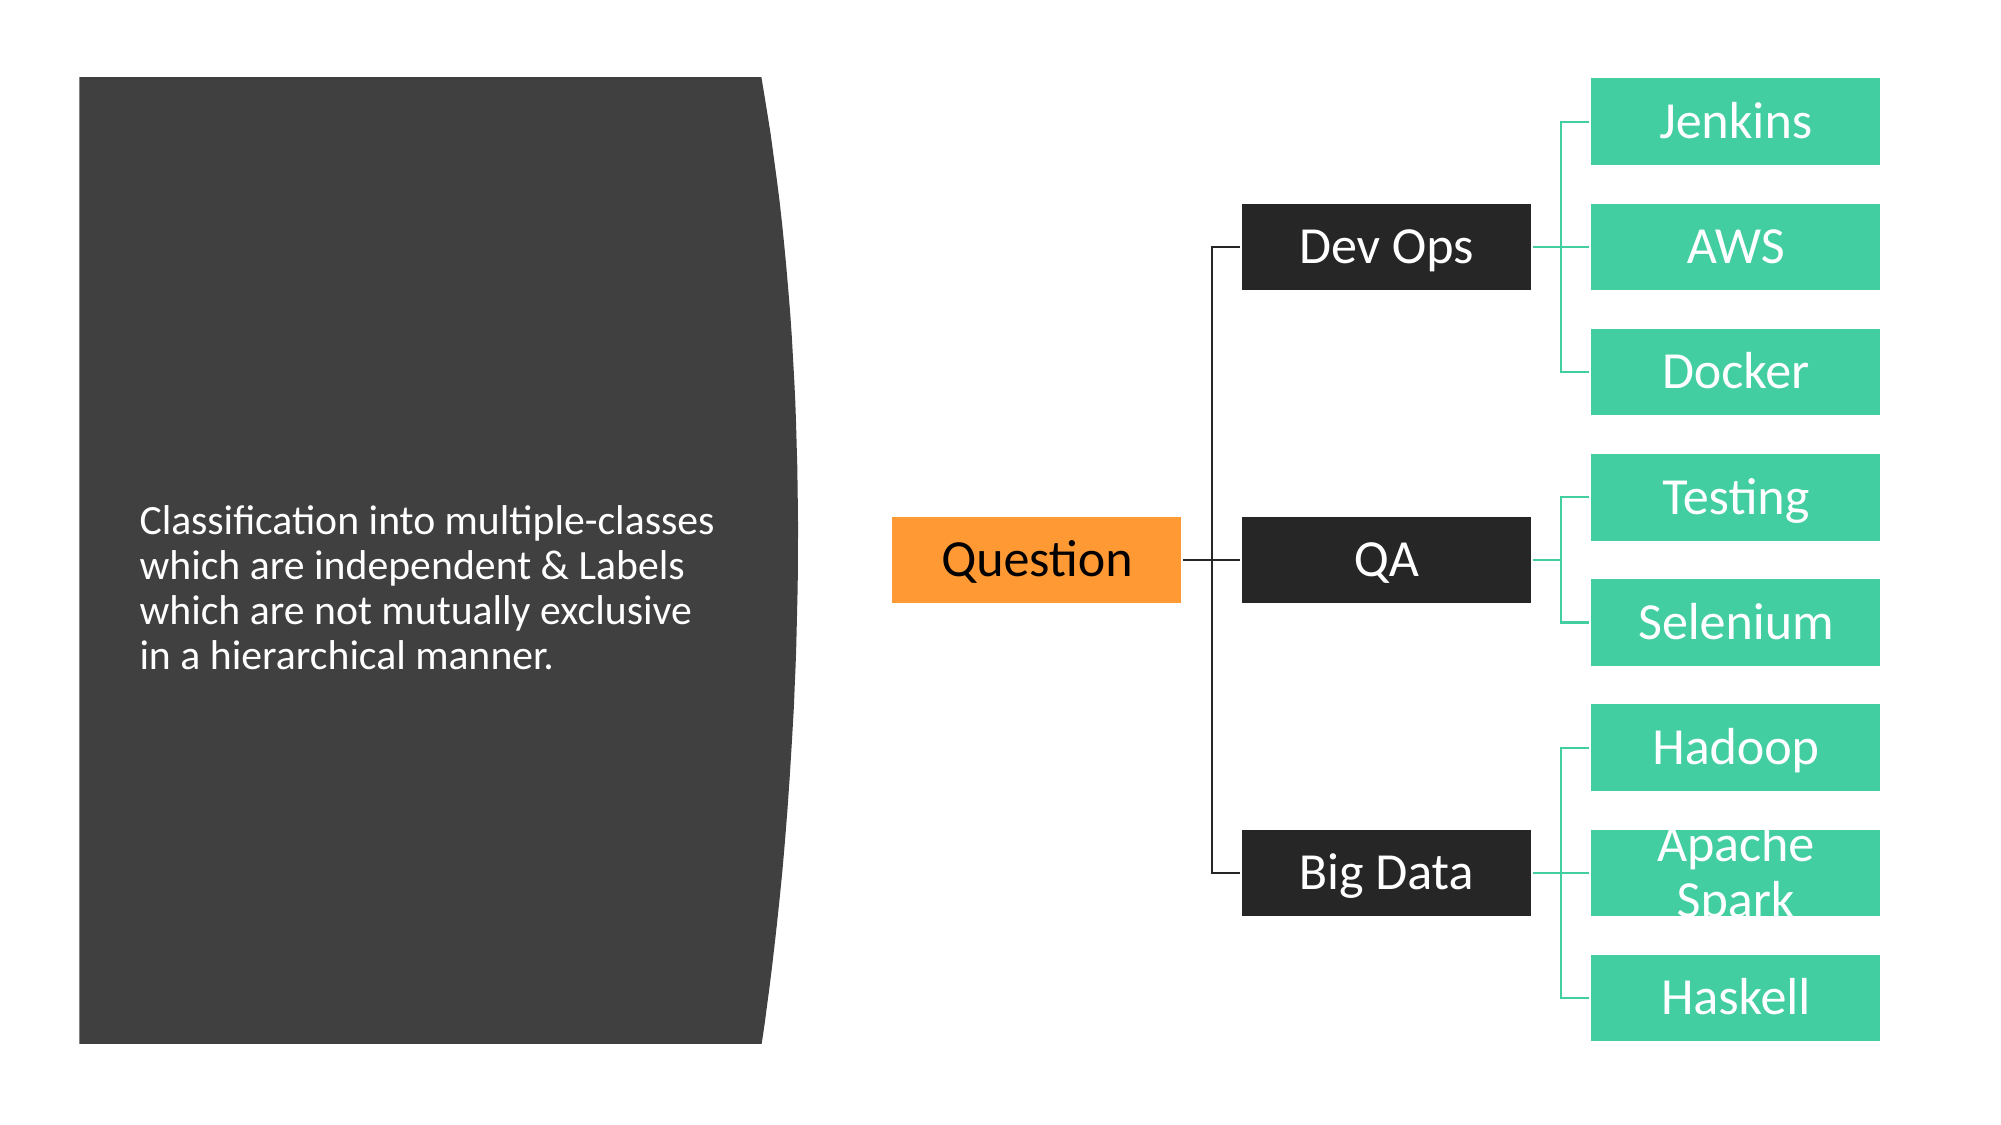

Question
Dev Ops
Jenkins
AWS
Docker
QA
Testing
Selenium
Big Data
Hadoop
Apache Spark
Haskell

# Classification into multiple-classes which are independent & Labels which are not mutually exclusive  in a hierarchical manner.